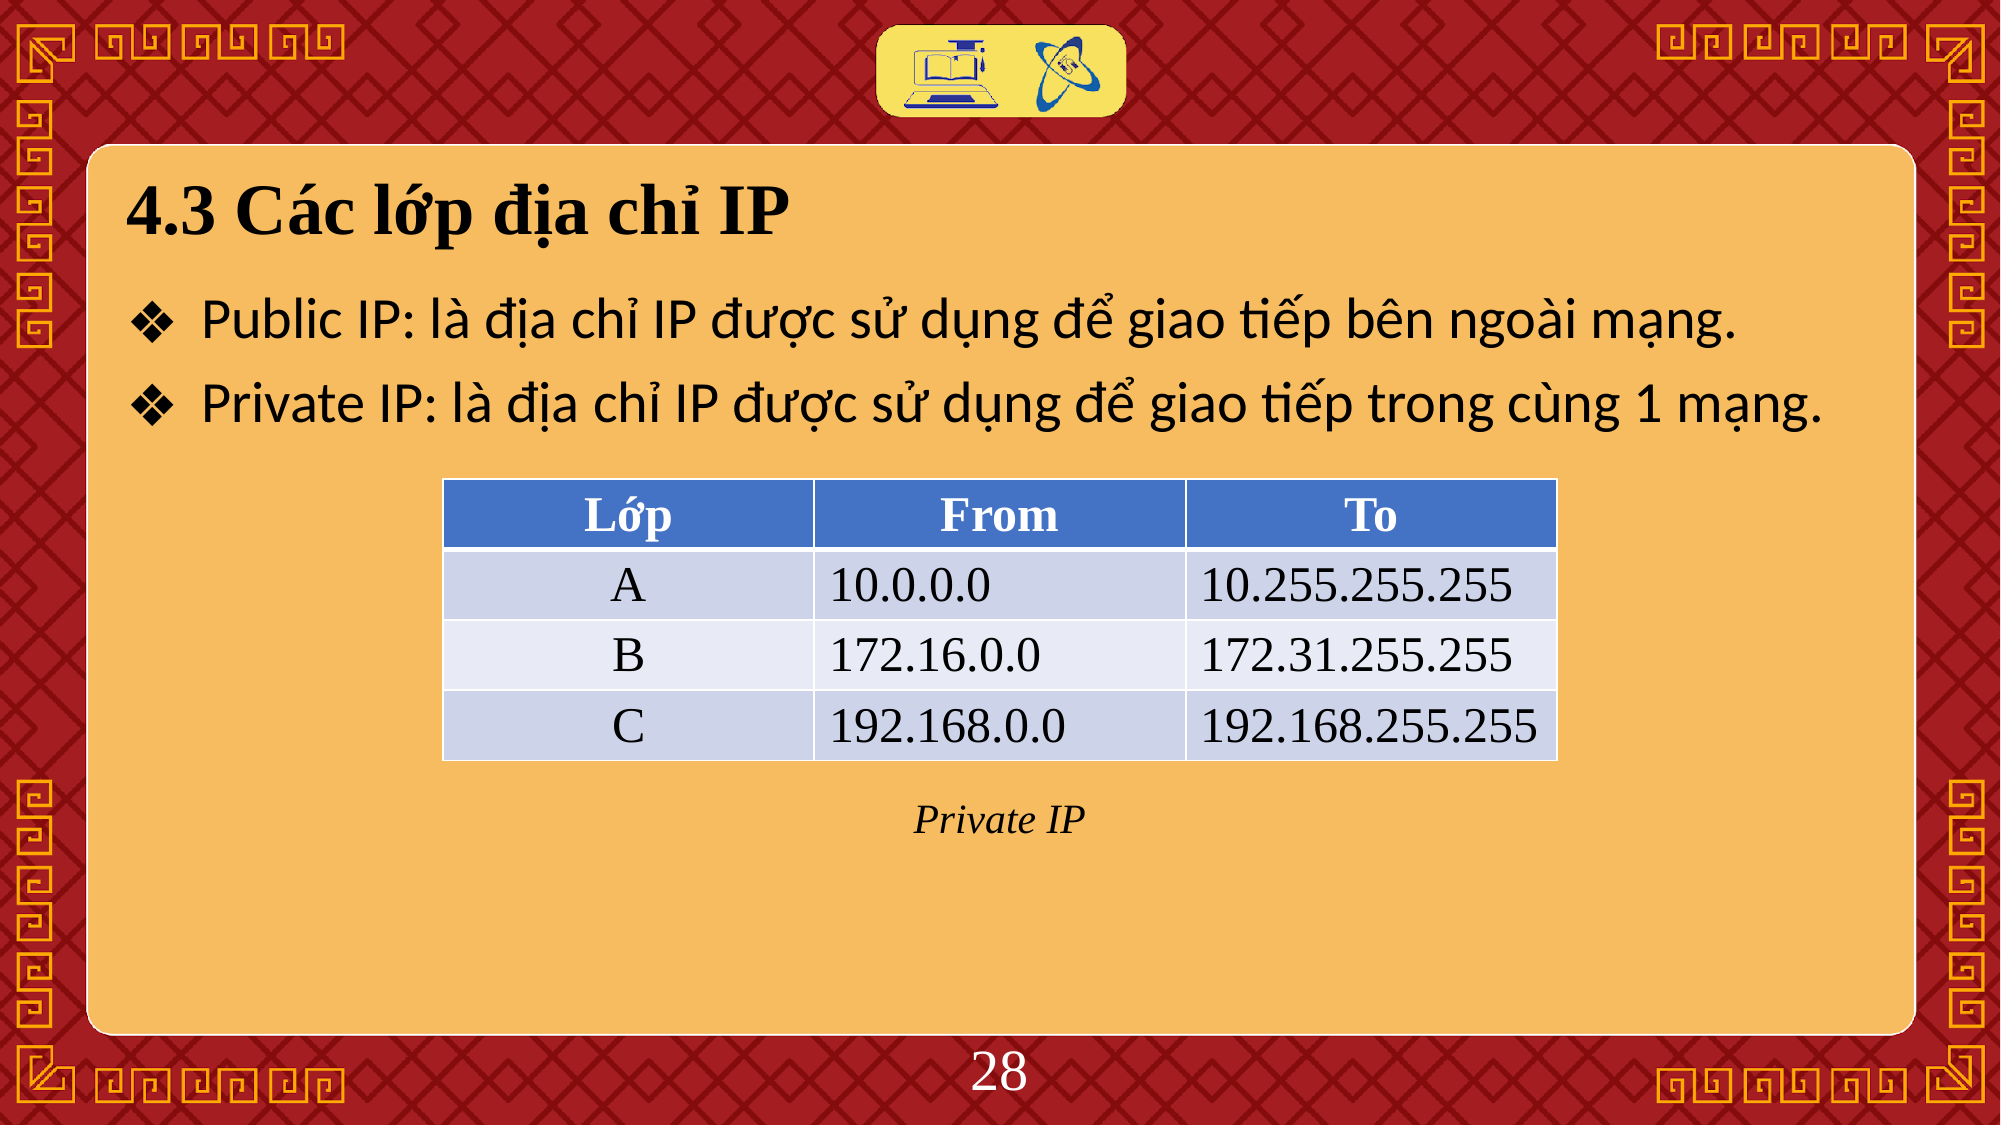

# 4.3 Các lớp địa chỉ IP
Public IP: là địa chỉ IP được sử dụng để giao tiếp bên ngoài mạng.
Private IP: là địa chỉ IP được sử dụng để giao tiếp trong cùng 1 mạng.
| Lớp | From | To |
| --- | --- | --- |
| A | 10.0.0.0 | 10.255.255.255 |
| B | 172.16.0.0 | 172.31.255.255 |
| C | 192.168.0.0 | 192.168.255.255 |
Private IP
28